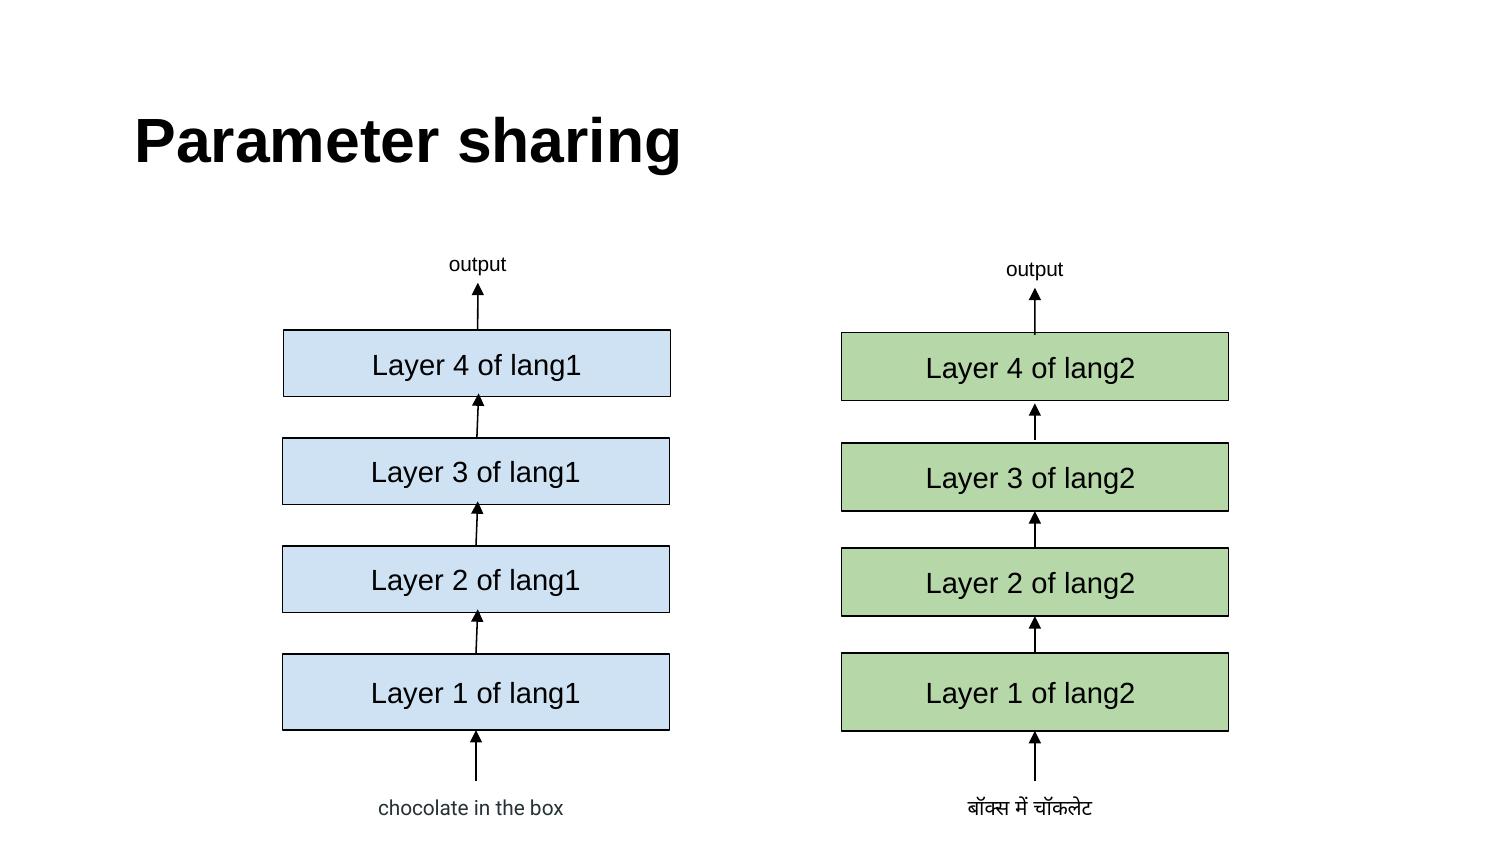

# Parameter sharing
output
output
Layer 4 of lang1
Layer 4 of lang2
Layer 3 of lang1
Layer 3 of lang2
Layer 2 of lang1
Layer 2 of lang2
Layer 1 of lang2
Layer 1 of lang1
बॉक्स में चॉकलेट
chocolate in the box